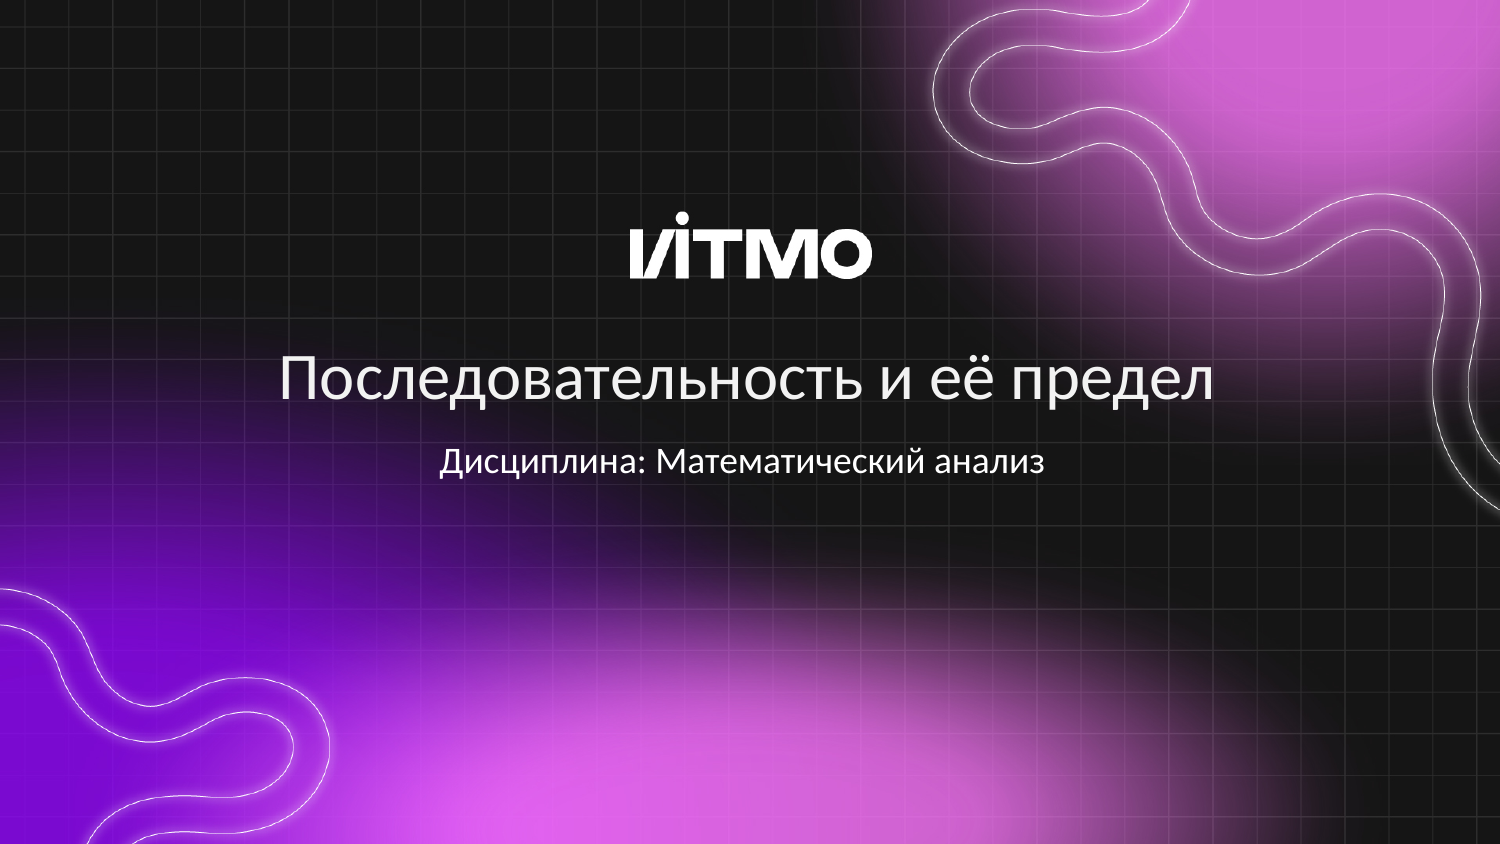

Последовательность и её предел
#
Дисциплина: Математический анализ